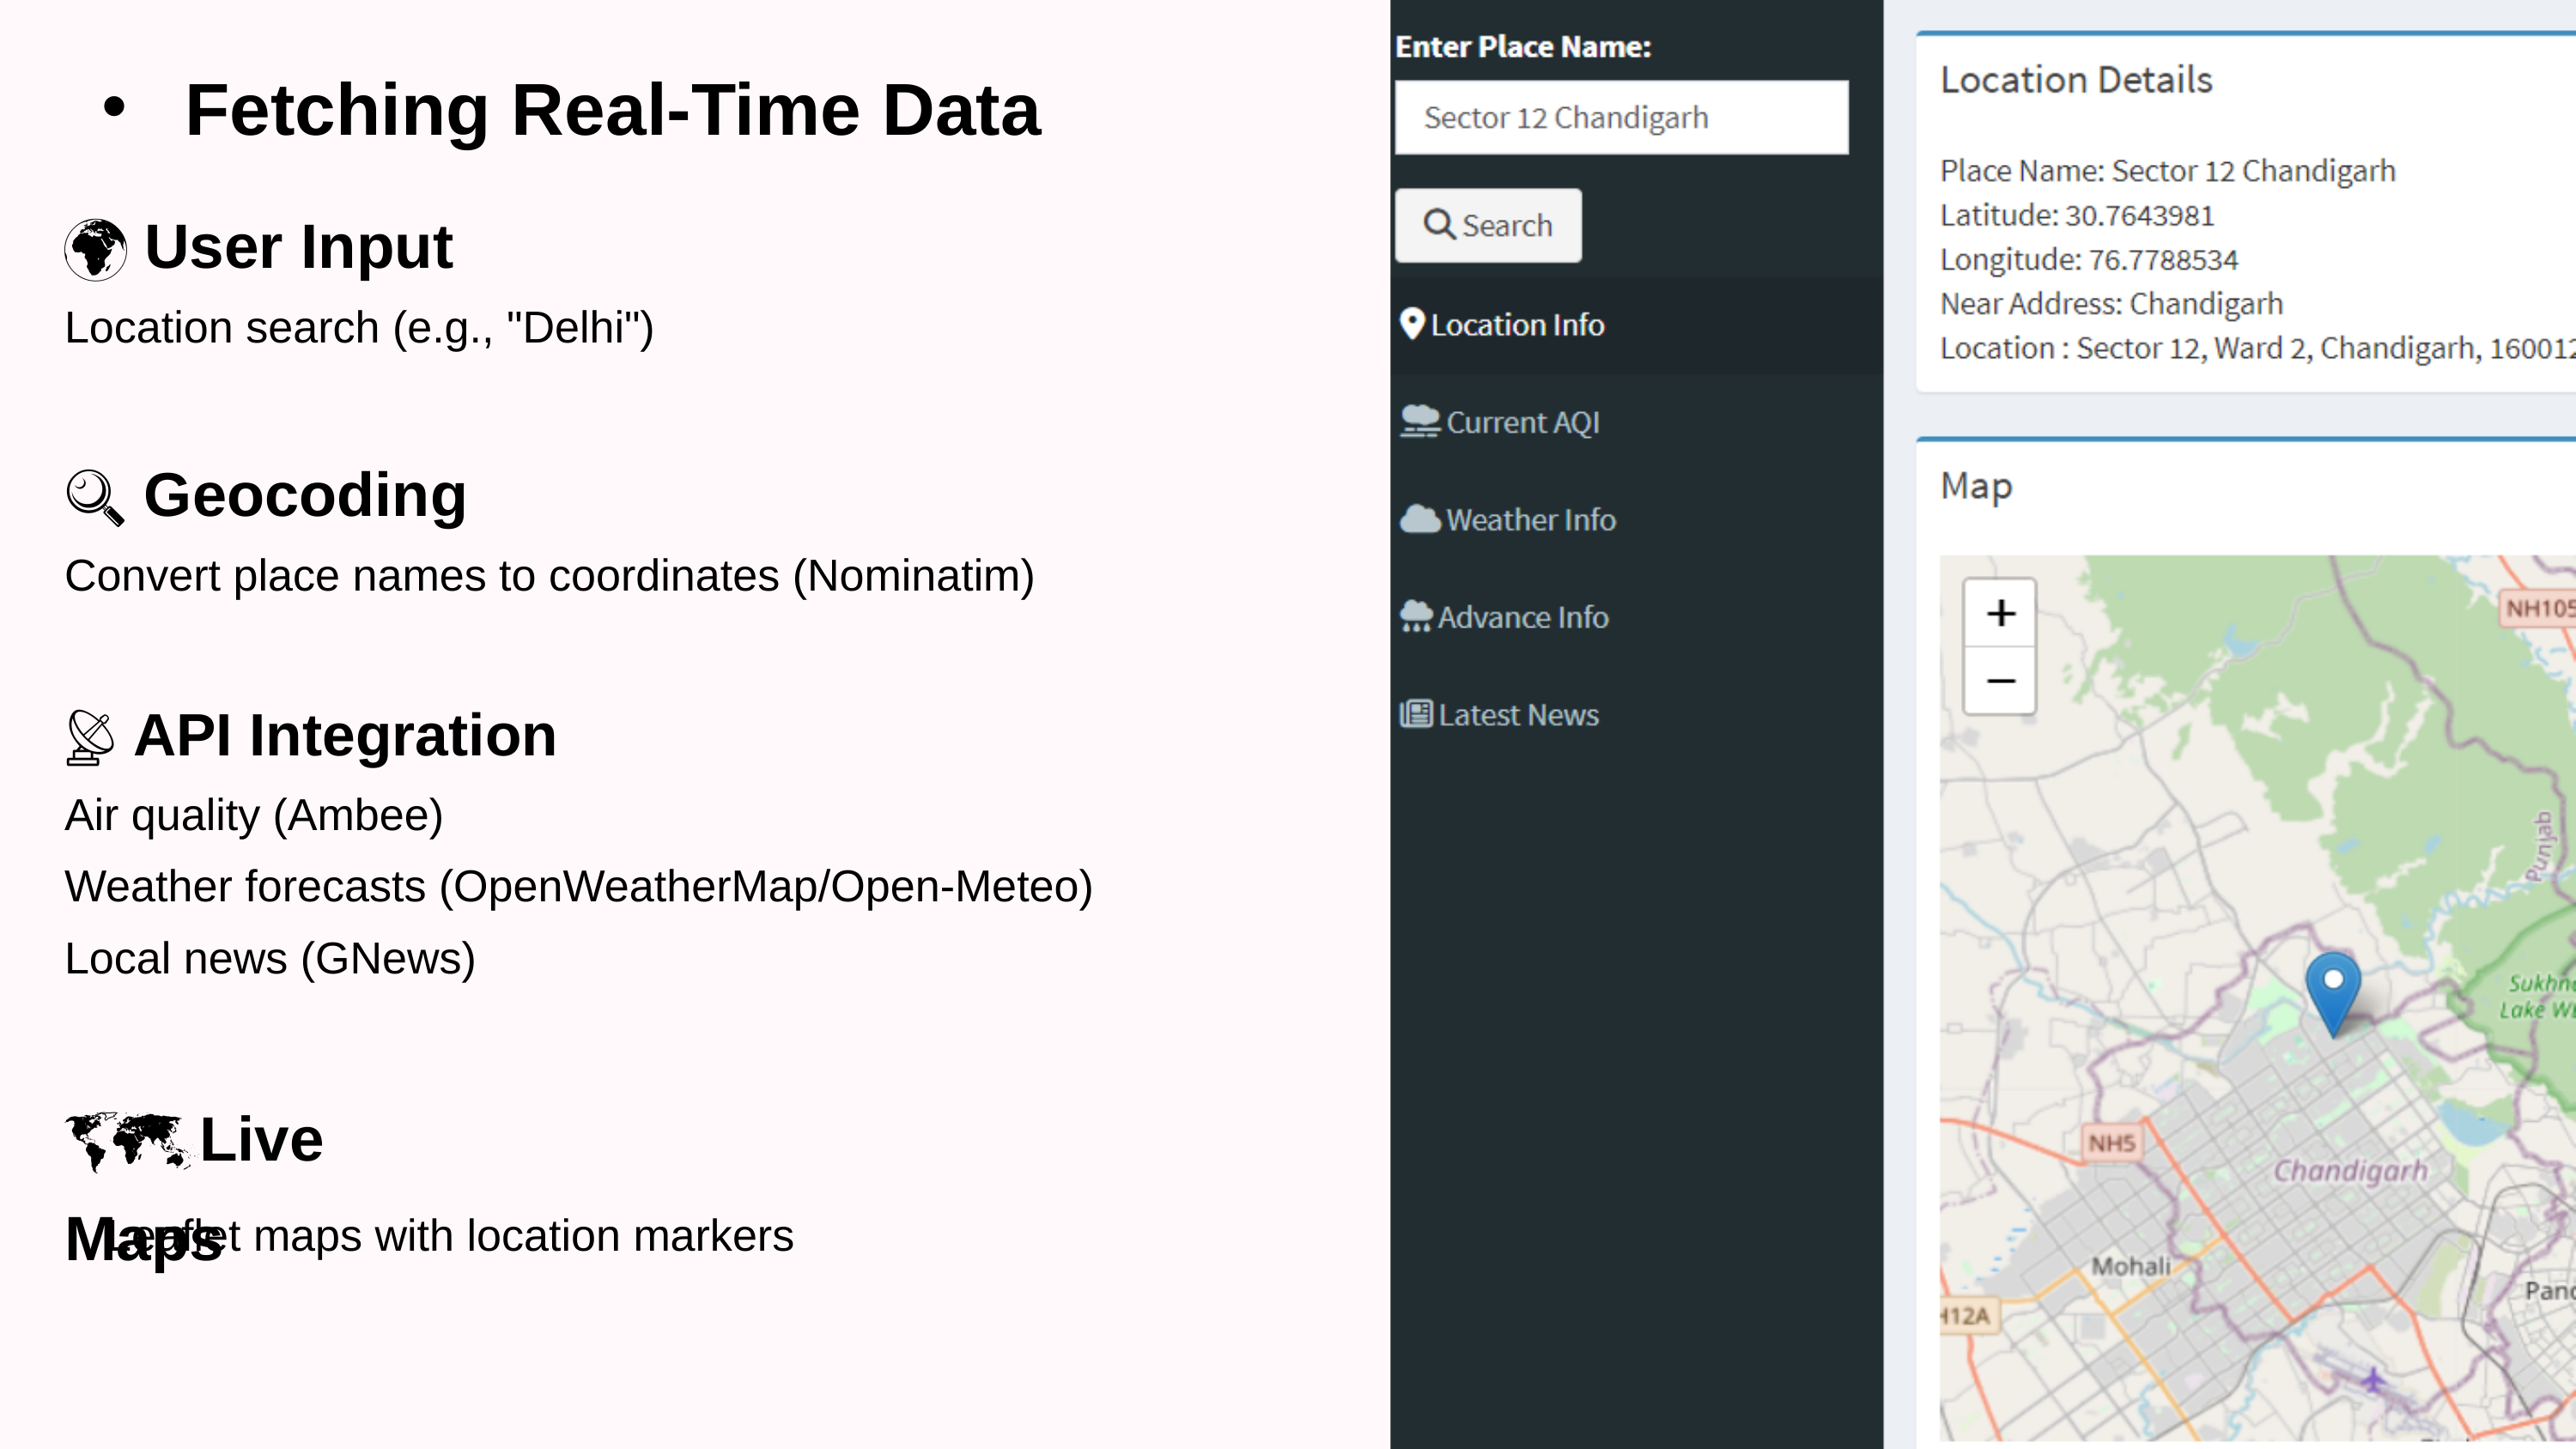

Fetching Real-Time Data
🌍 User Input
Location search (e.g., "Delhi")

🔍 Geocoding
Convert place names to coordinates (Nominatim)

📡 API Integration
Air quality (Ambee)
Weather forecasts (OpenWeatherMap/Open-Meteo)
Local news (GNews)

🗺️Live Maps
Leaflet maps with location markers